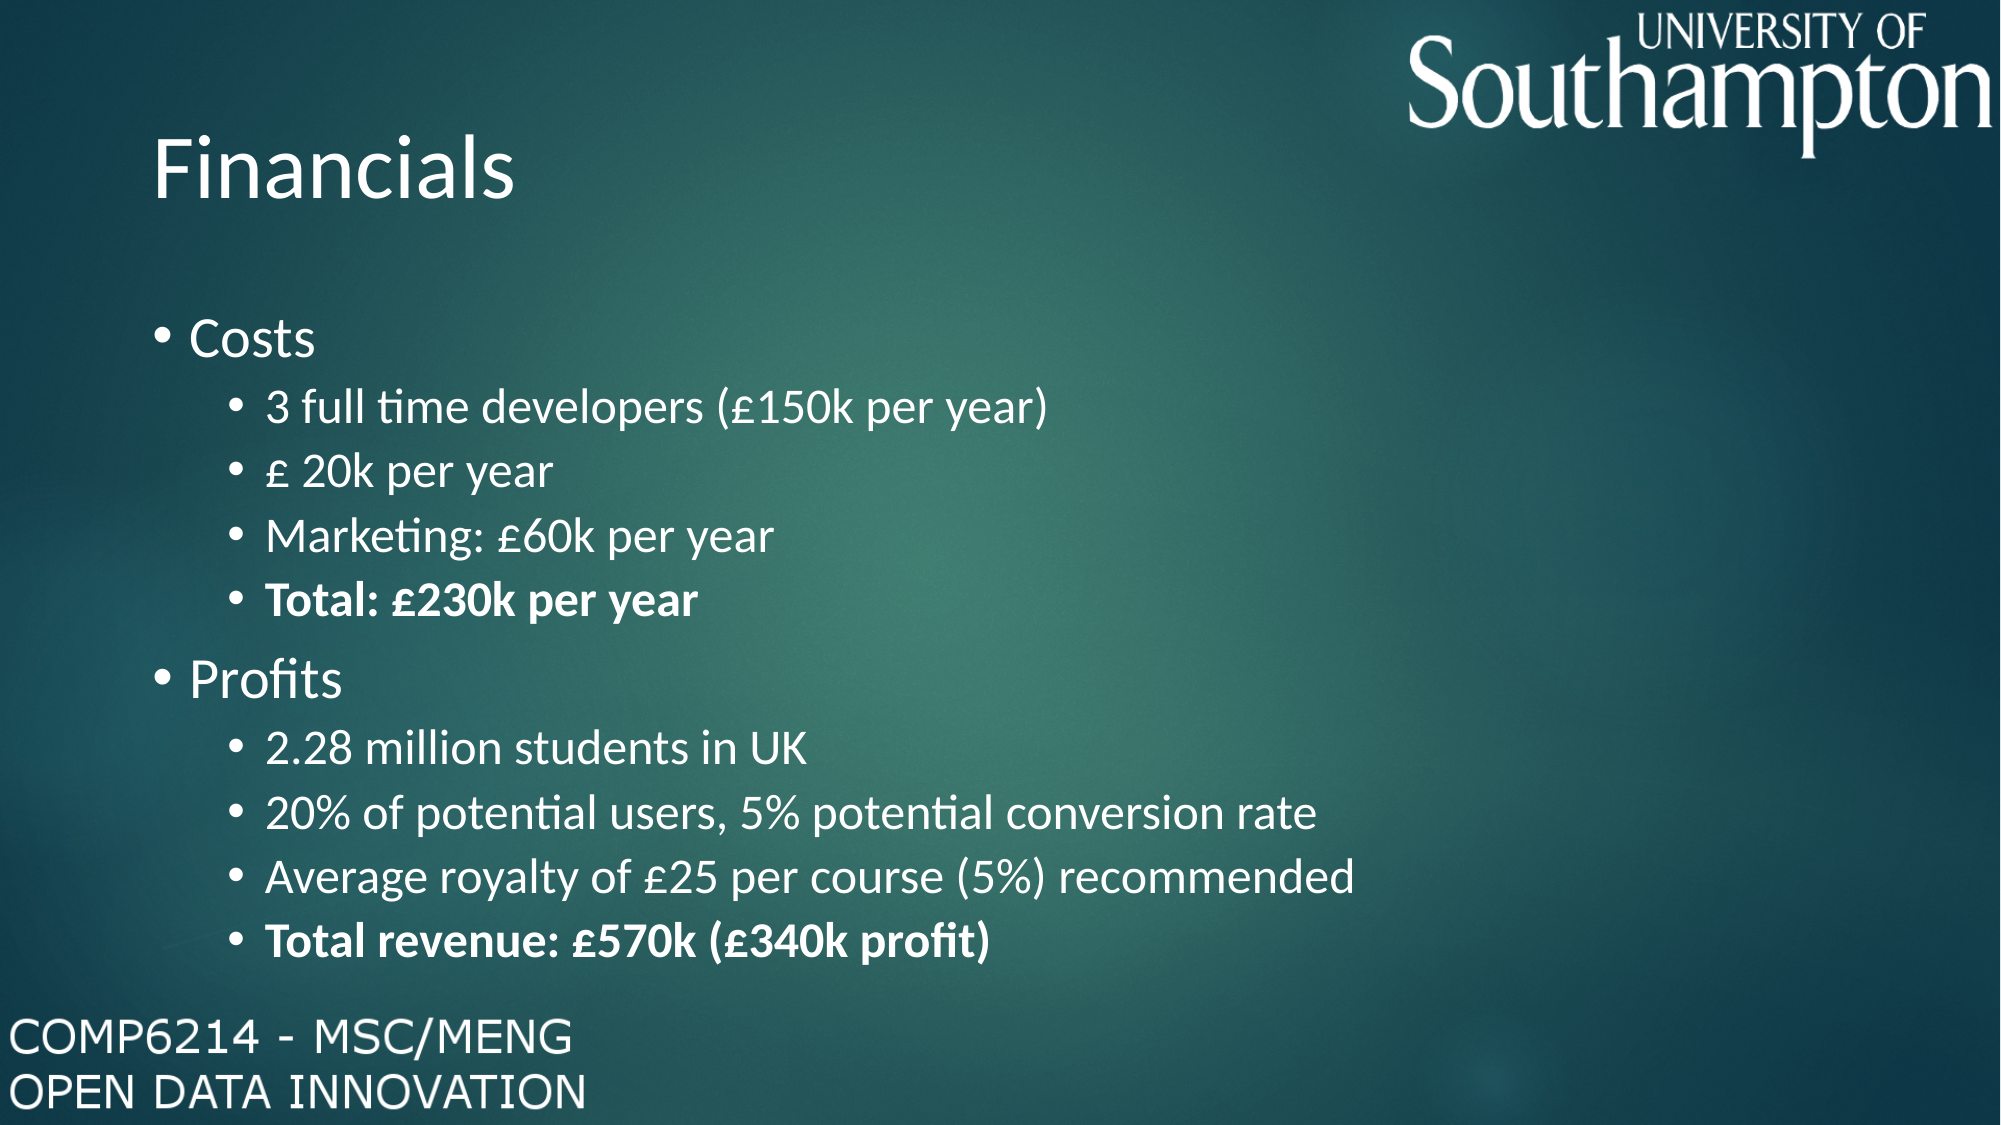

# Financials
Costs
3 full time developers (£150k per year)
£ 20k per year
Marketing: £60k per year
Total: £230k per year
Profits
2.28 million students in UK
20% of potential users, 5% potential conversion rate
Average royalty of £25 per course (5%) recommended
Total revenue: £570k (£340k profit)